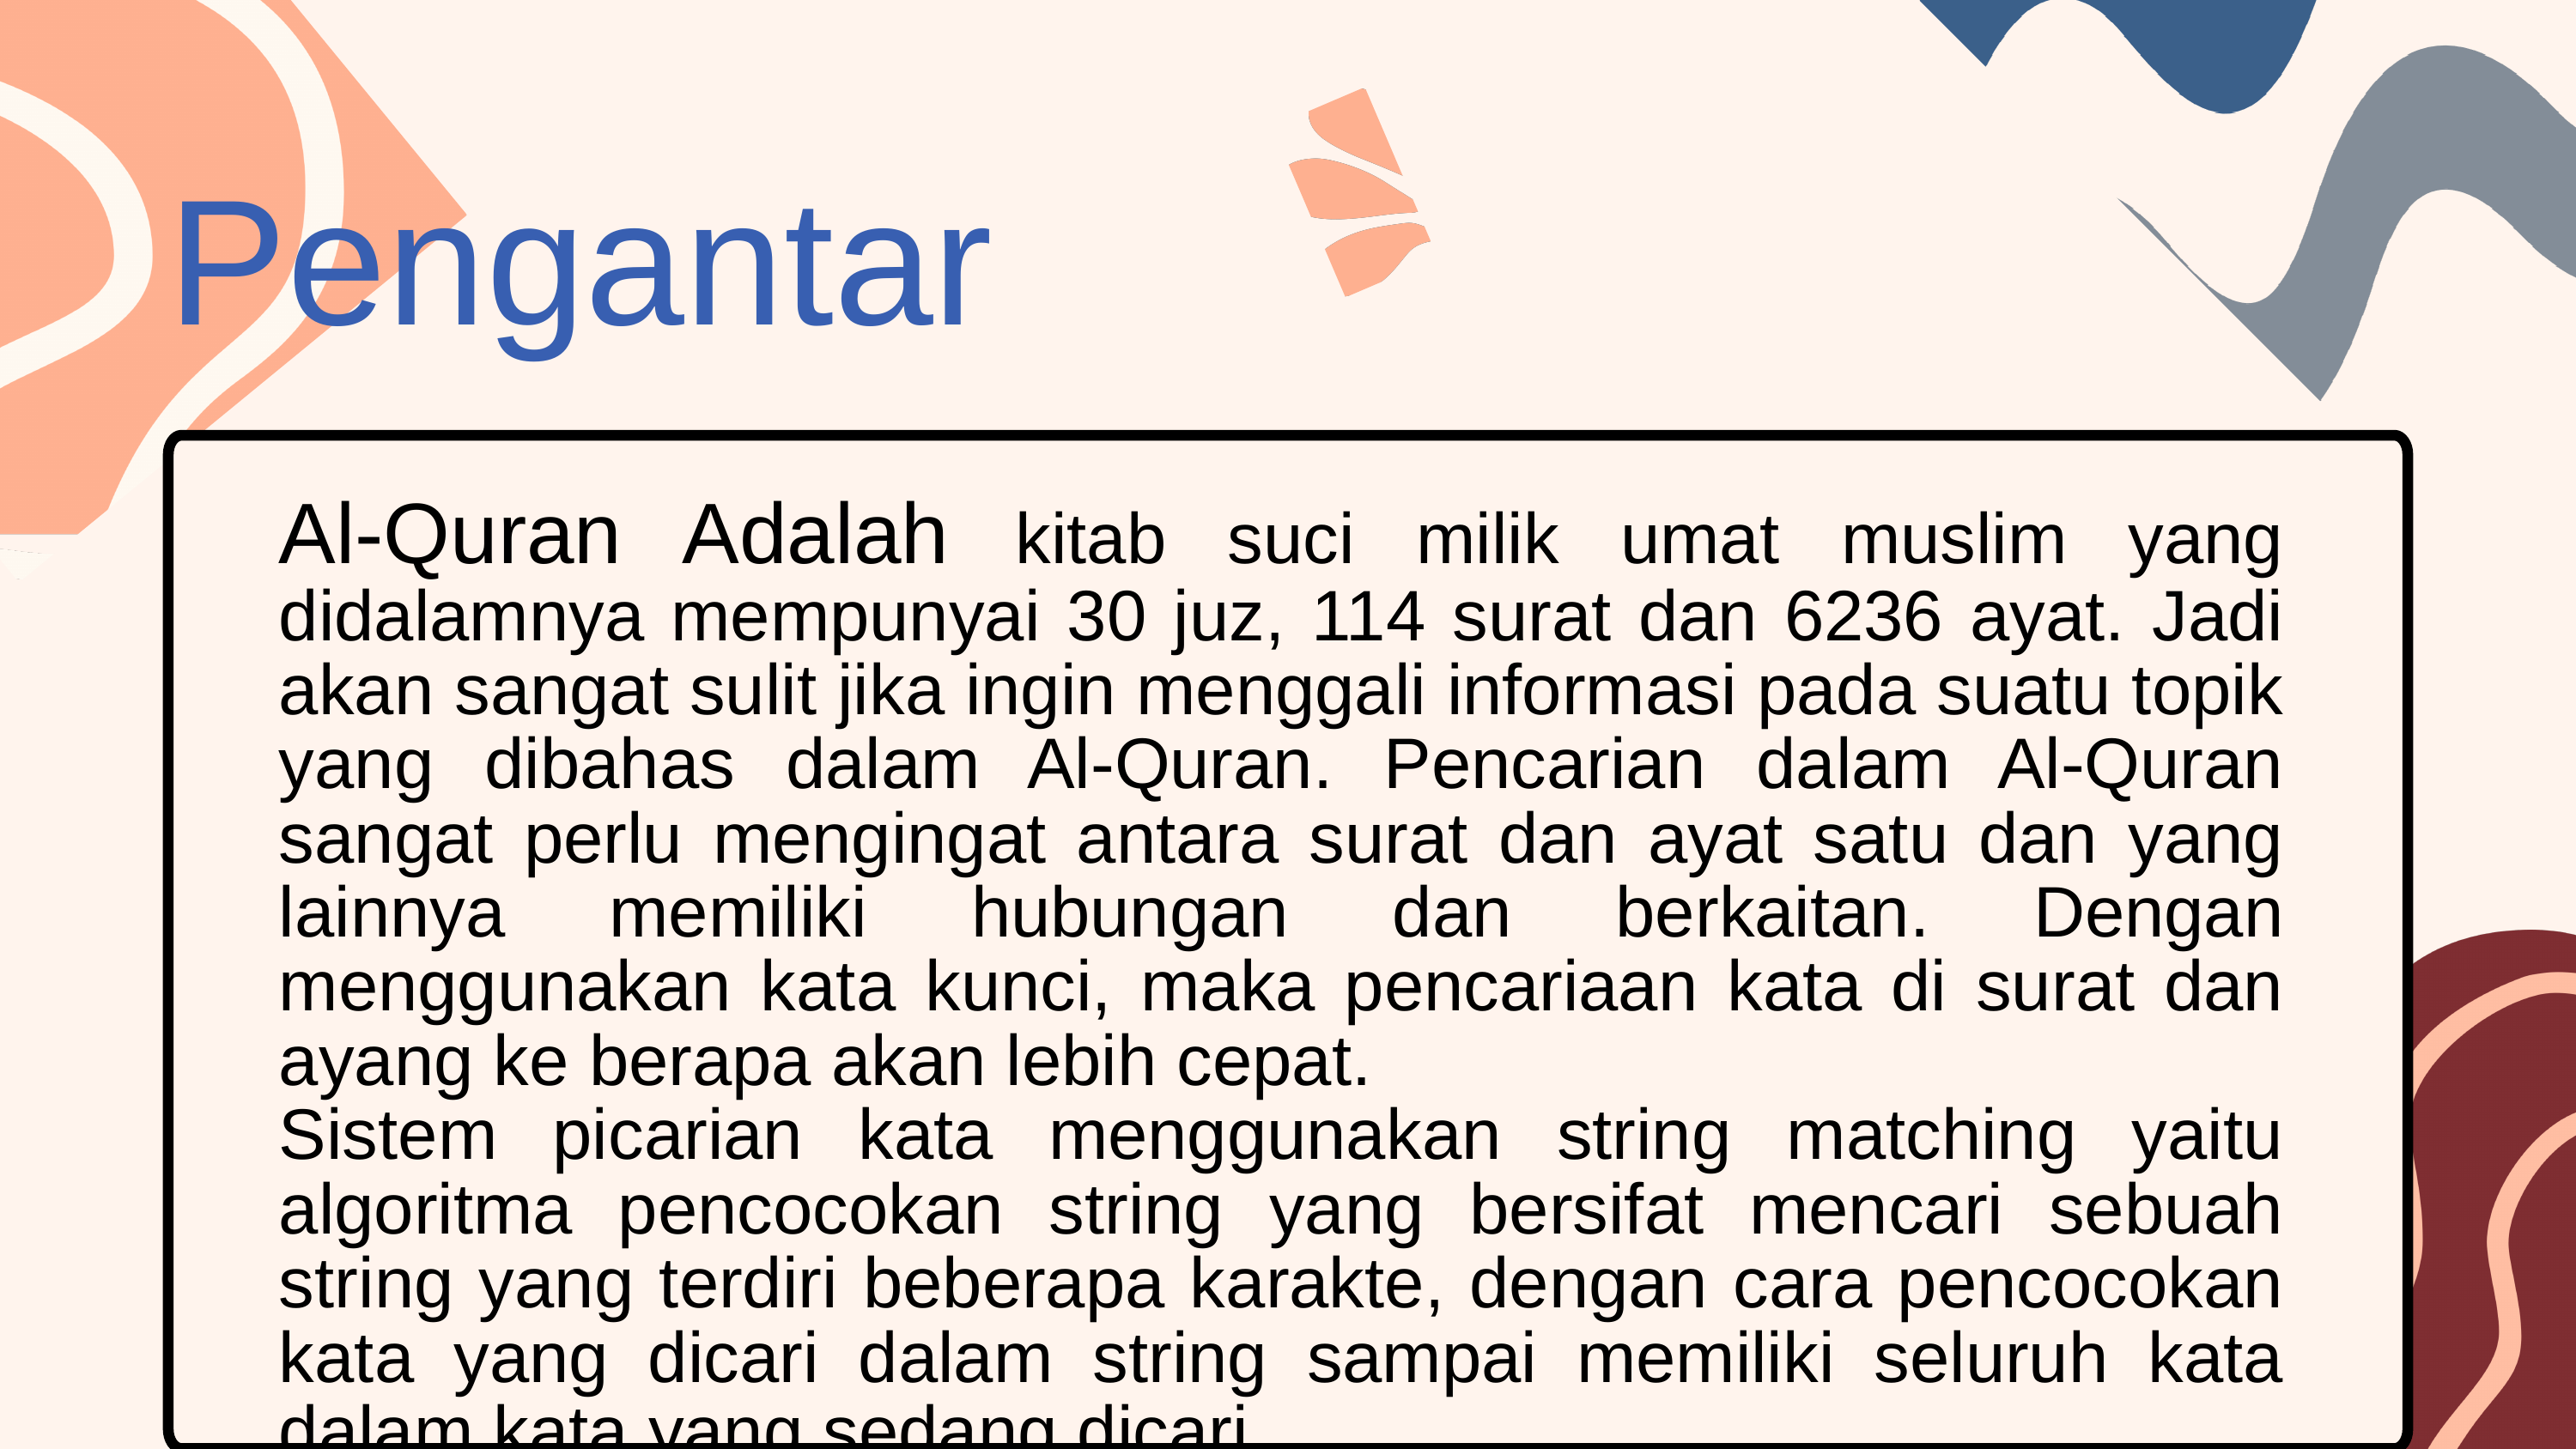

Pengantar

Al-Quran Adalah kitab suci milik umat muslim yang didalamnya mempunyai 30 juz, 114 surat dan 6236 ayat. Jadi akan sangat sulit jika ingin menggali informasi pada suatu topik yang dibahas dalam Al-Quran. Pencarian dalam Al-Quran sangat perlu mengingat antara surat dan ayat satu dan yang lainnya memiliki hubungan dan berkaitan. Dengan menggunakan kata kunci, maka pencariaan kata di surat dan ayang ke berapa akan lebih cepat.
Sistem picarian kata menggunakan string matching yaitu algoritma pencocokan string yang bersifat mencari sebuah string yang terdiri beberapa karakte, dengan cara pencocokan kata yang dicari dalam string sampai memiliki seluruh kata dalam kata yang sedang dicari